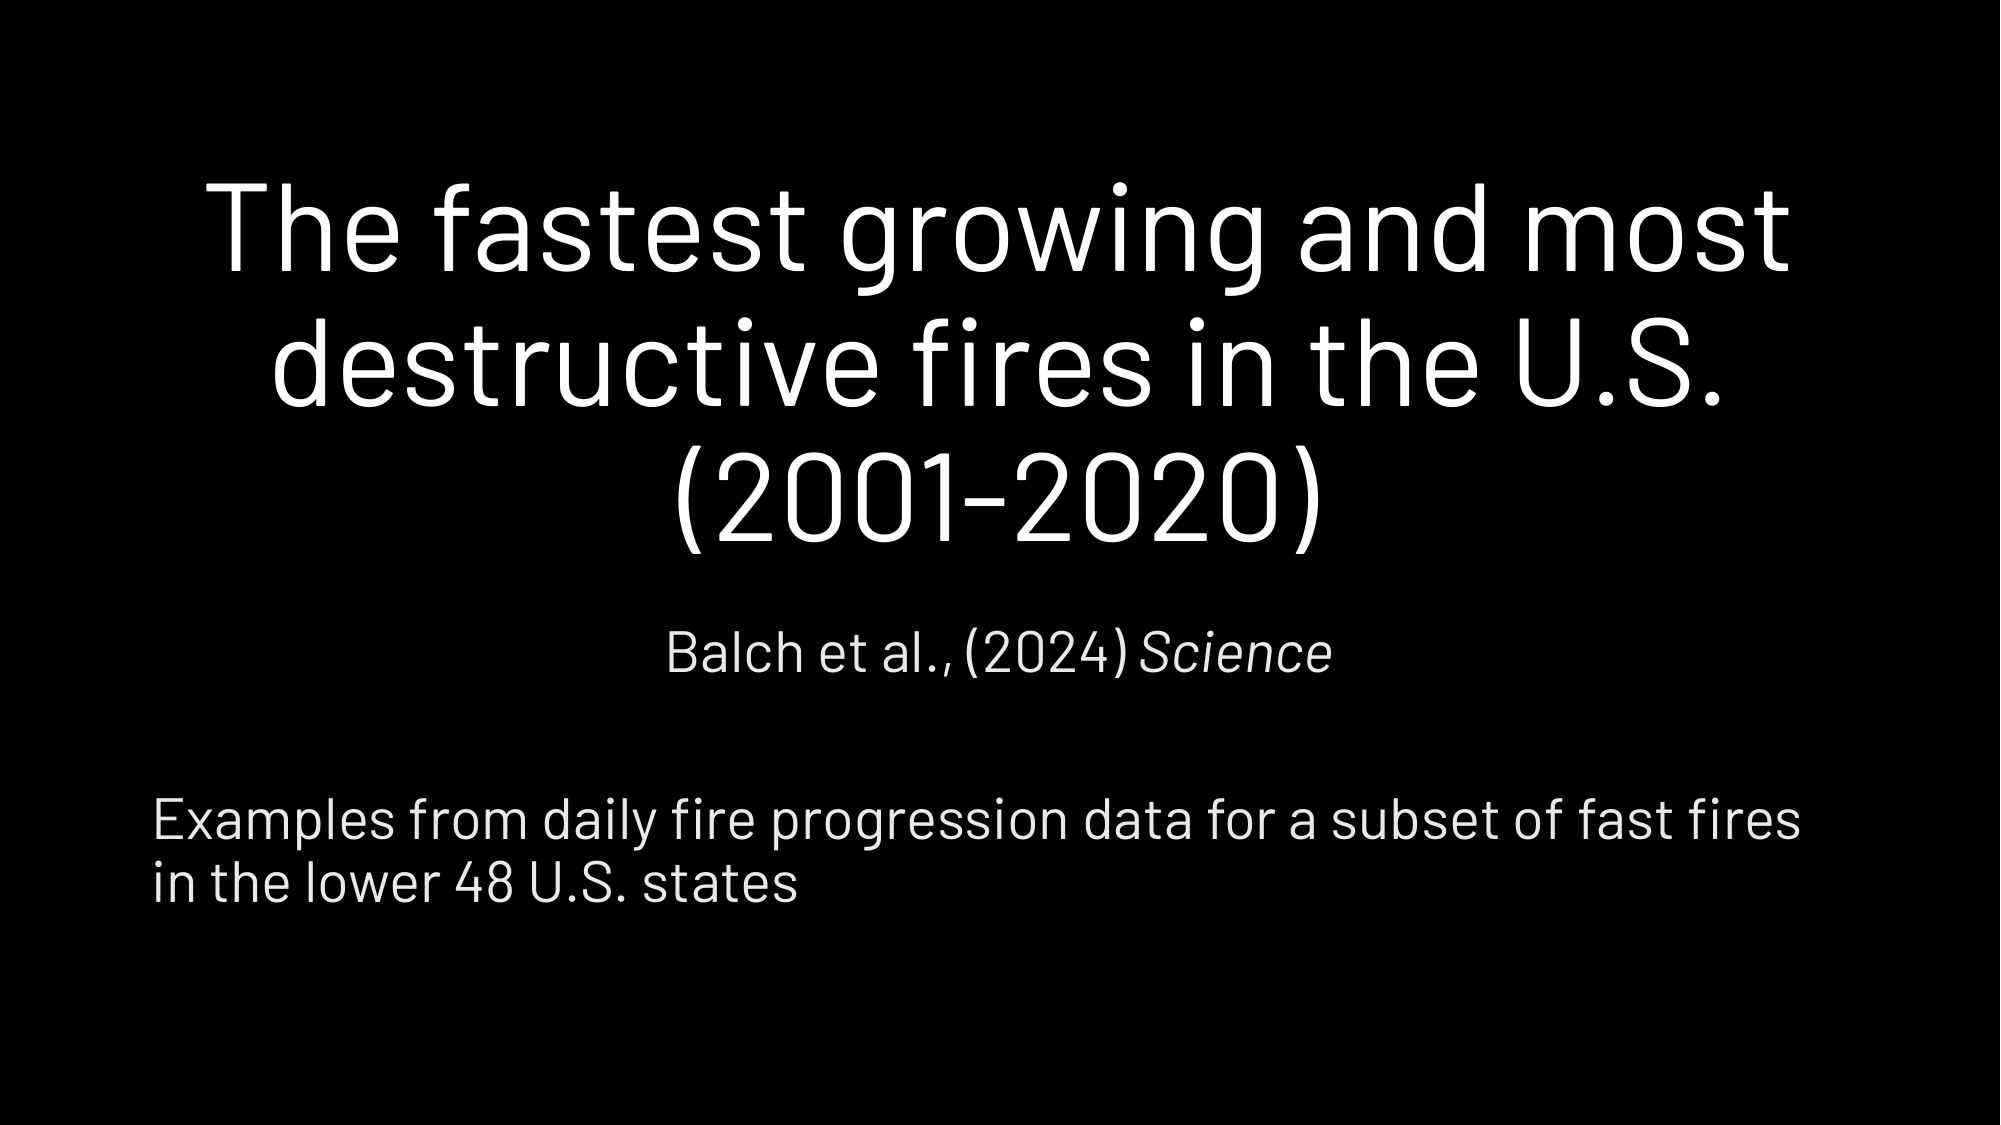

# The fastest growing and most destructive fires in the U.S. (2001-2020)
Balch et al., (2024) Science

Examples from daily fire progression data for a subset of fast fires in the lower 48 U.S. states